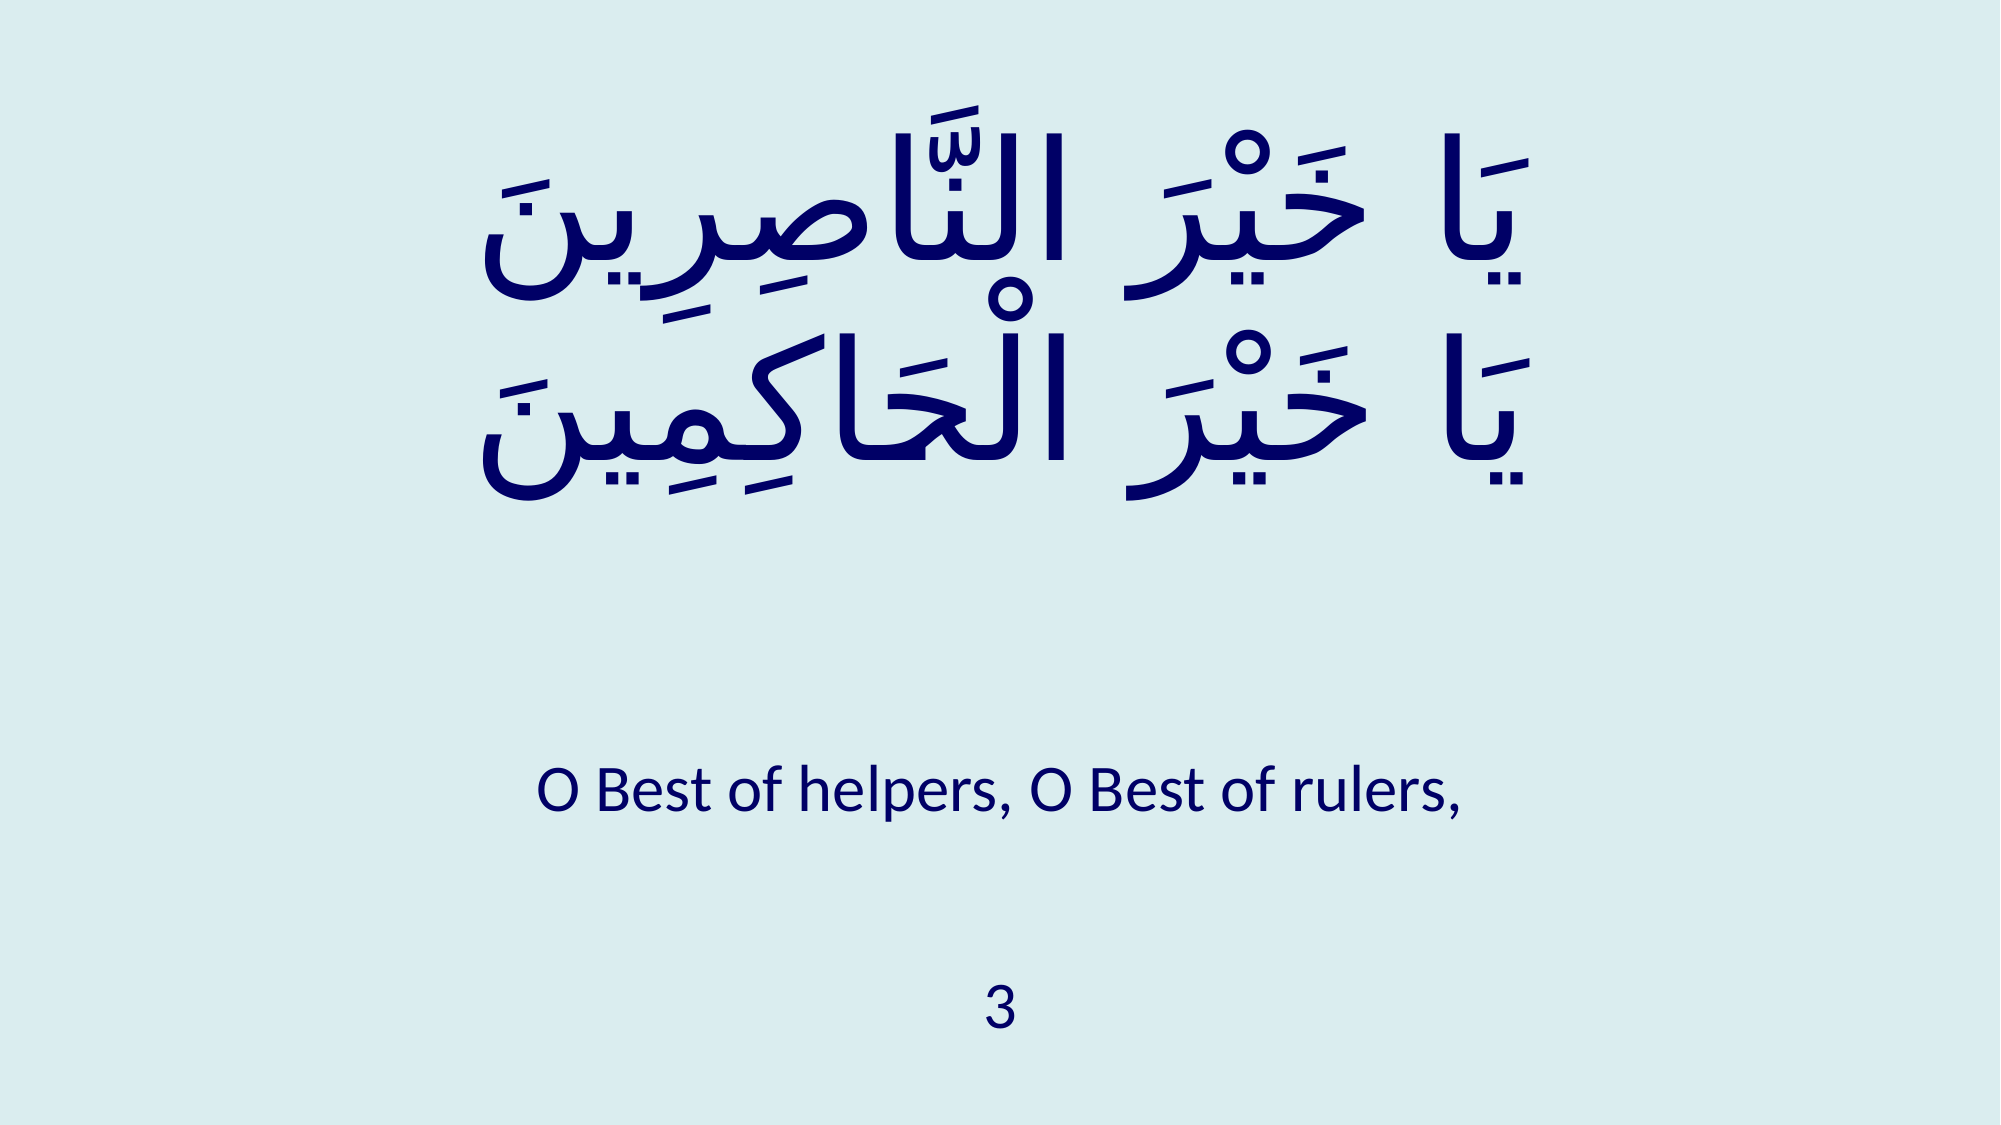

# يَا خَيْرَ النَّاصِرِينَ يَا خَيْرَ الْحَاكِمِينَ
O Best of helpers, O Best of rulers,
3